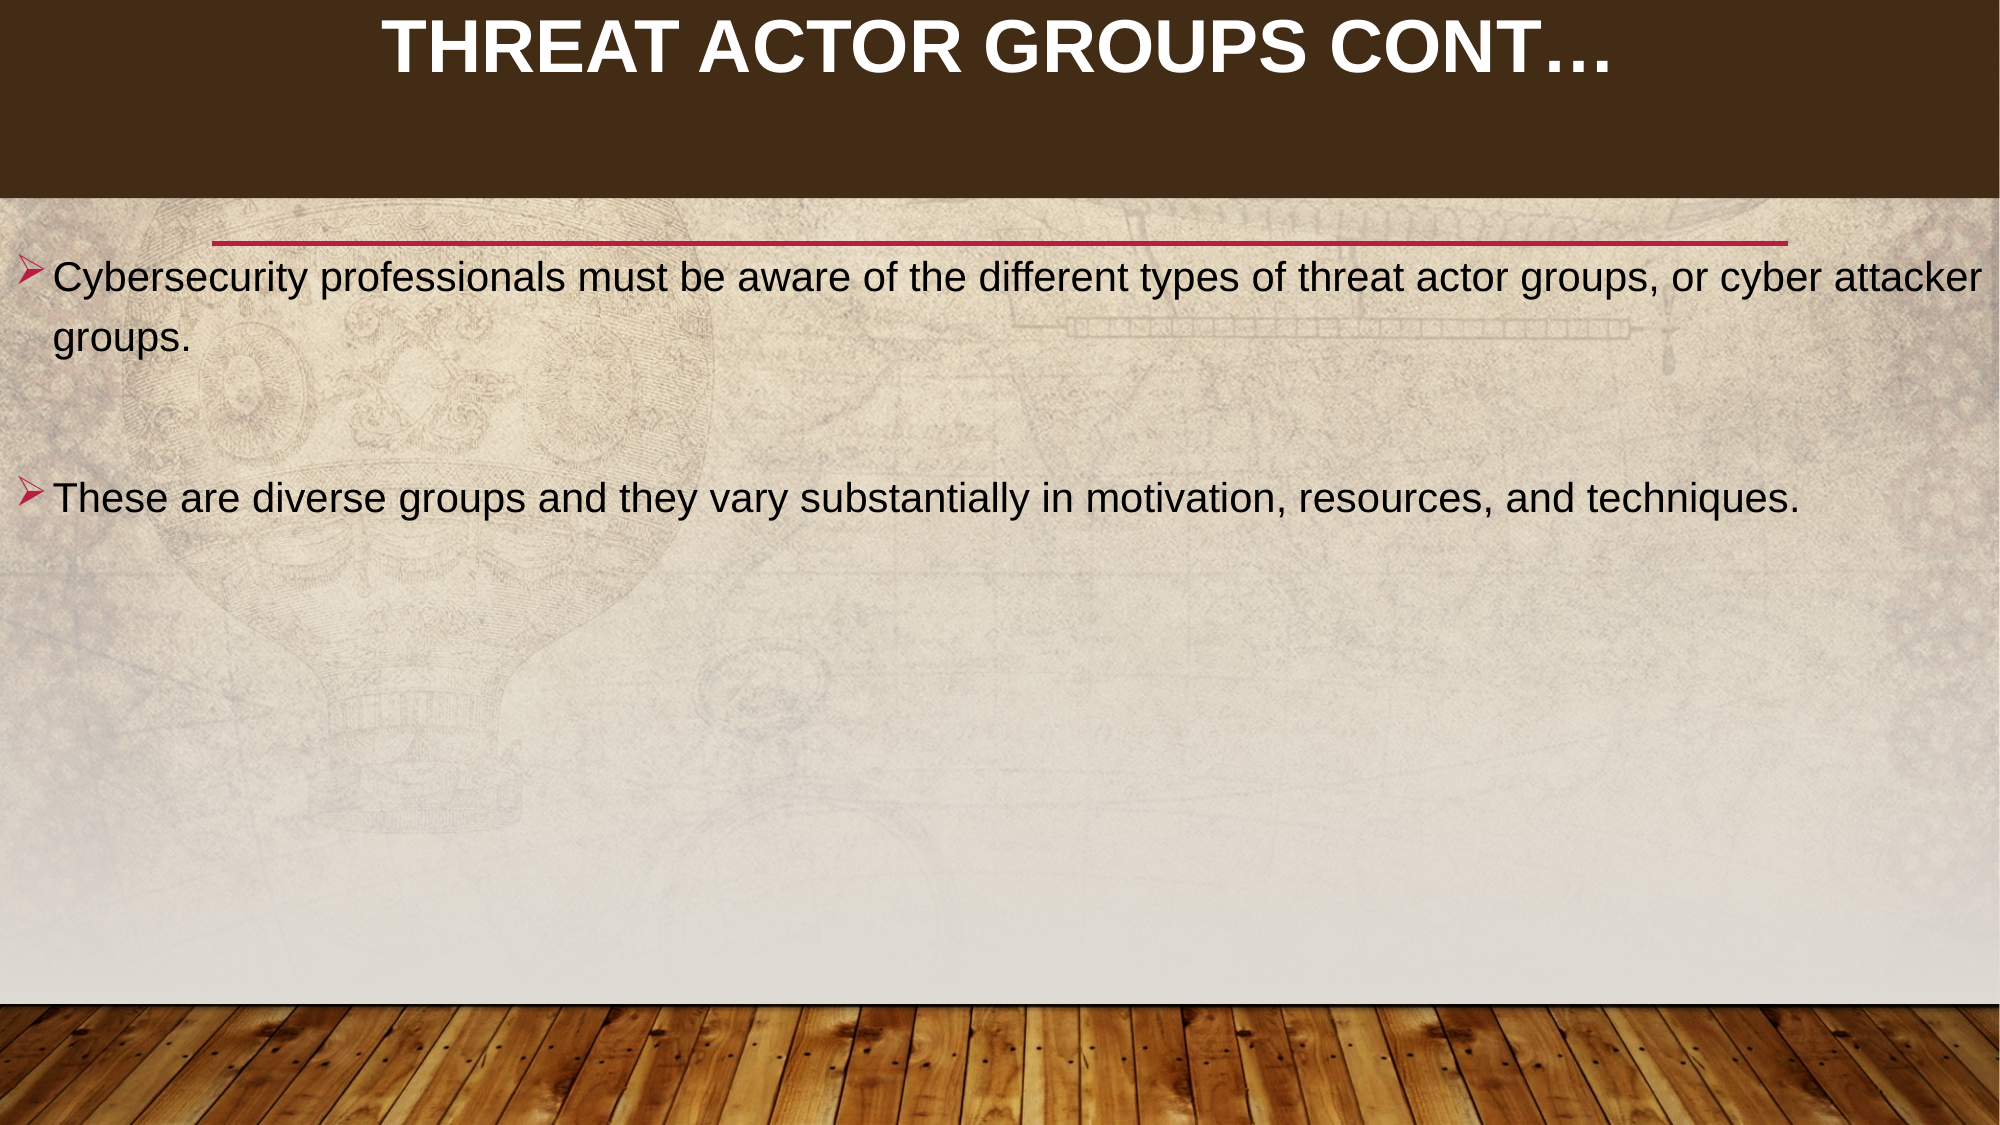

94
# Threat actor groups cont…
Cybersecurity professionals must be aware of the different types of threat actor groups, or cyber attacker groups.

These are diverse groups and they vary substantially in motivation, resources, and techniques.